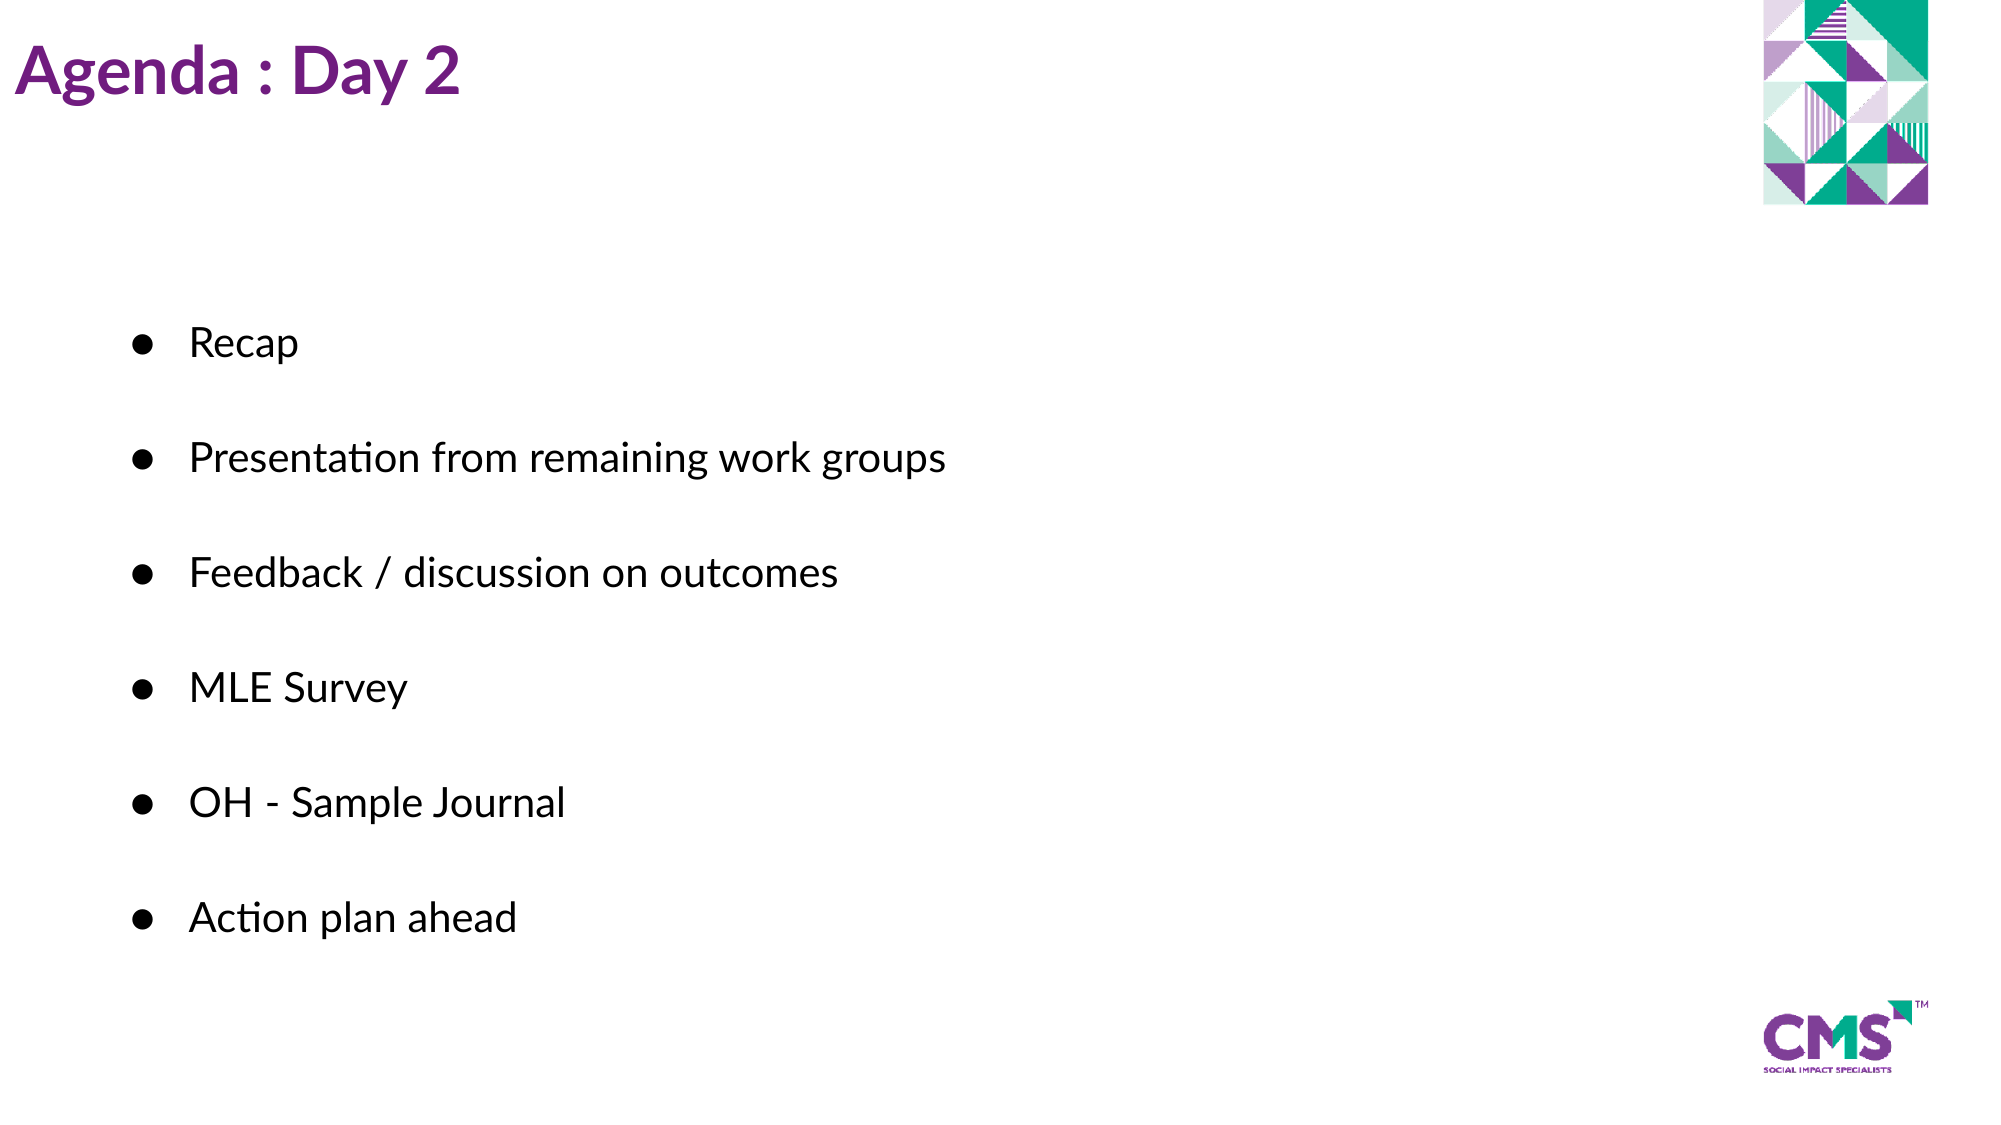

Agenda : Day 2

Recap

Presentation from remaining work groups

Feedback / discussion on outcomes

MLE Survey

OH - Sample Journal

Action plan ahead